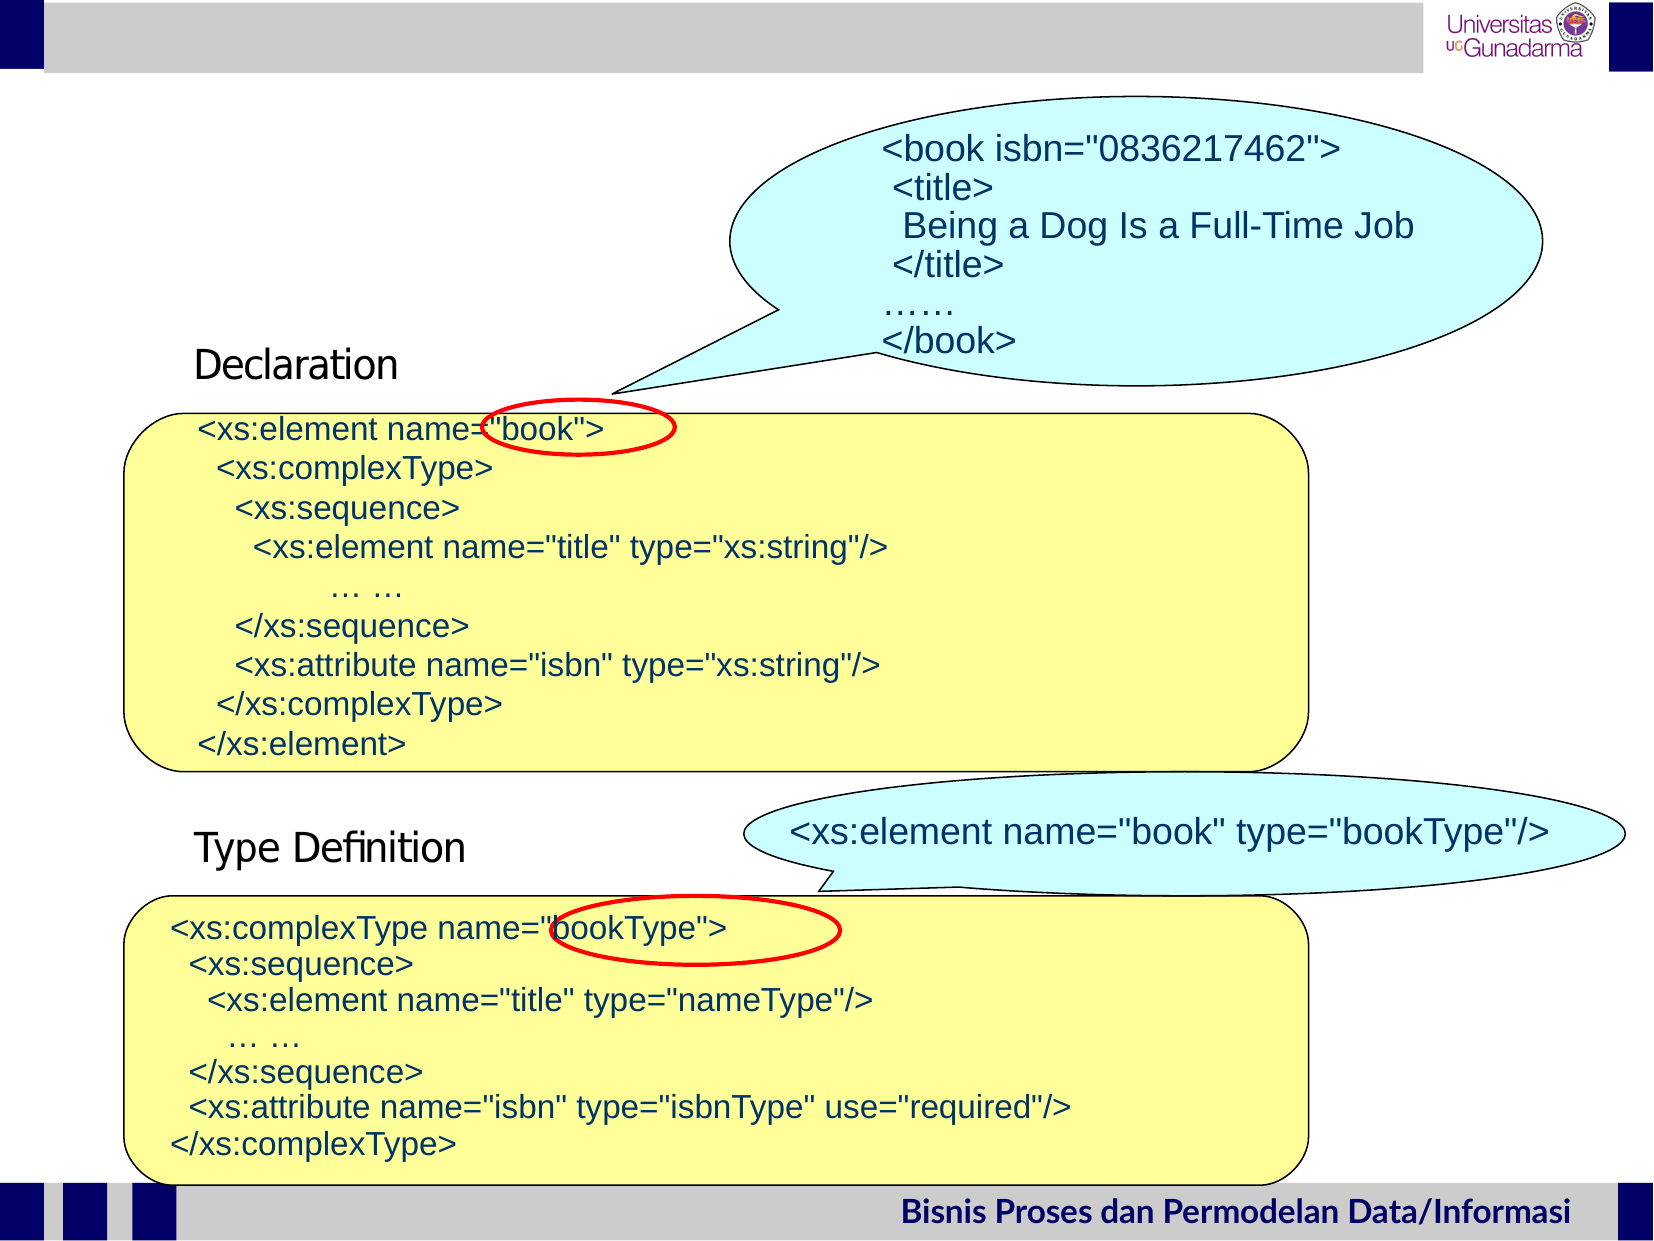

Examples
<book isbn="0836217462">
 <title>
  Being a Dog Is a Full-Time Job
 </title>
……
</book>
Declaration

  <xs:element name="book">
    <xs:complexType>
      <xs:sequence>
        <xs:element name="title" type="xs:string"/>
… …
      </xs:sequence>
      <xs:attribute name="isbn" type="xs:string"/>
    </xs:complexType>
  </xs:element>

<xs:element name="book" type="bookType"/>
Type Definition

  <xs:complexType name="bookType">
    <xs:sequence>
      <xs:element name="title" type="nameType"/>
… …
    </xs:sequence>
    <xs:attribute name="isbn" type="isbnType" use="required"/>
  </xs:complexType>